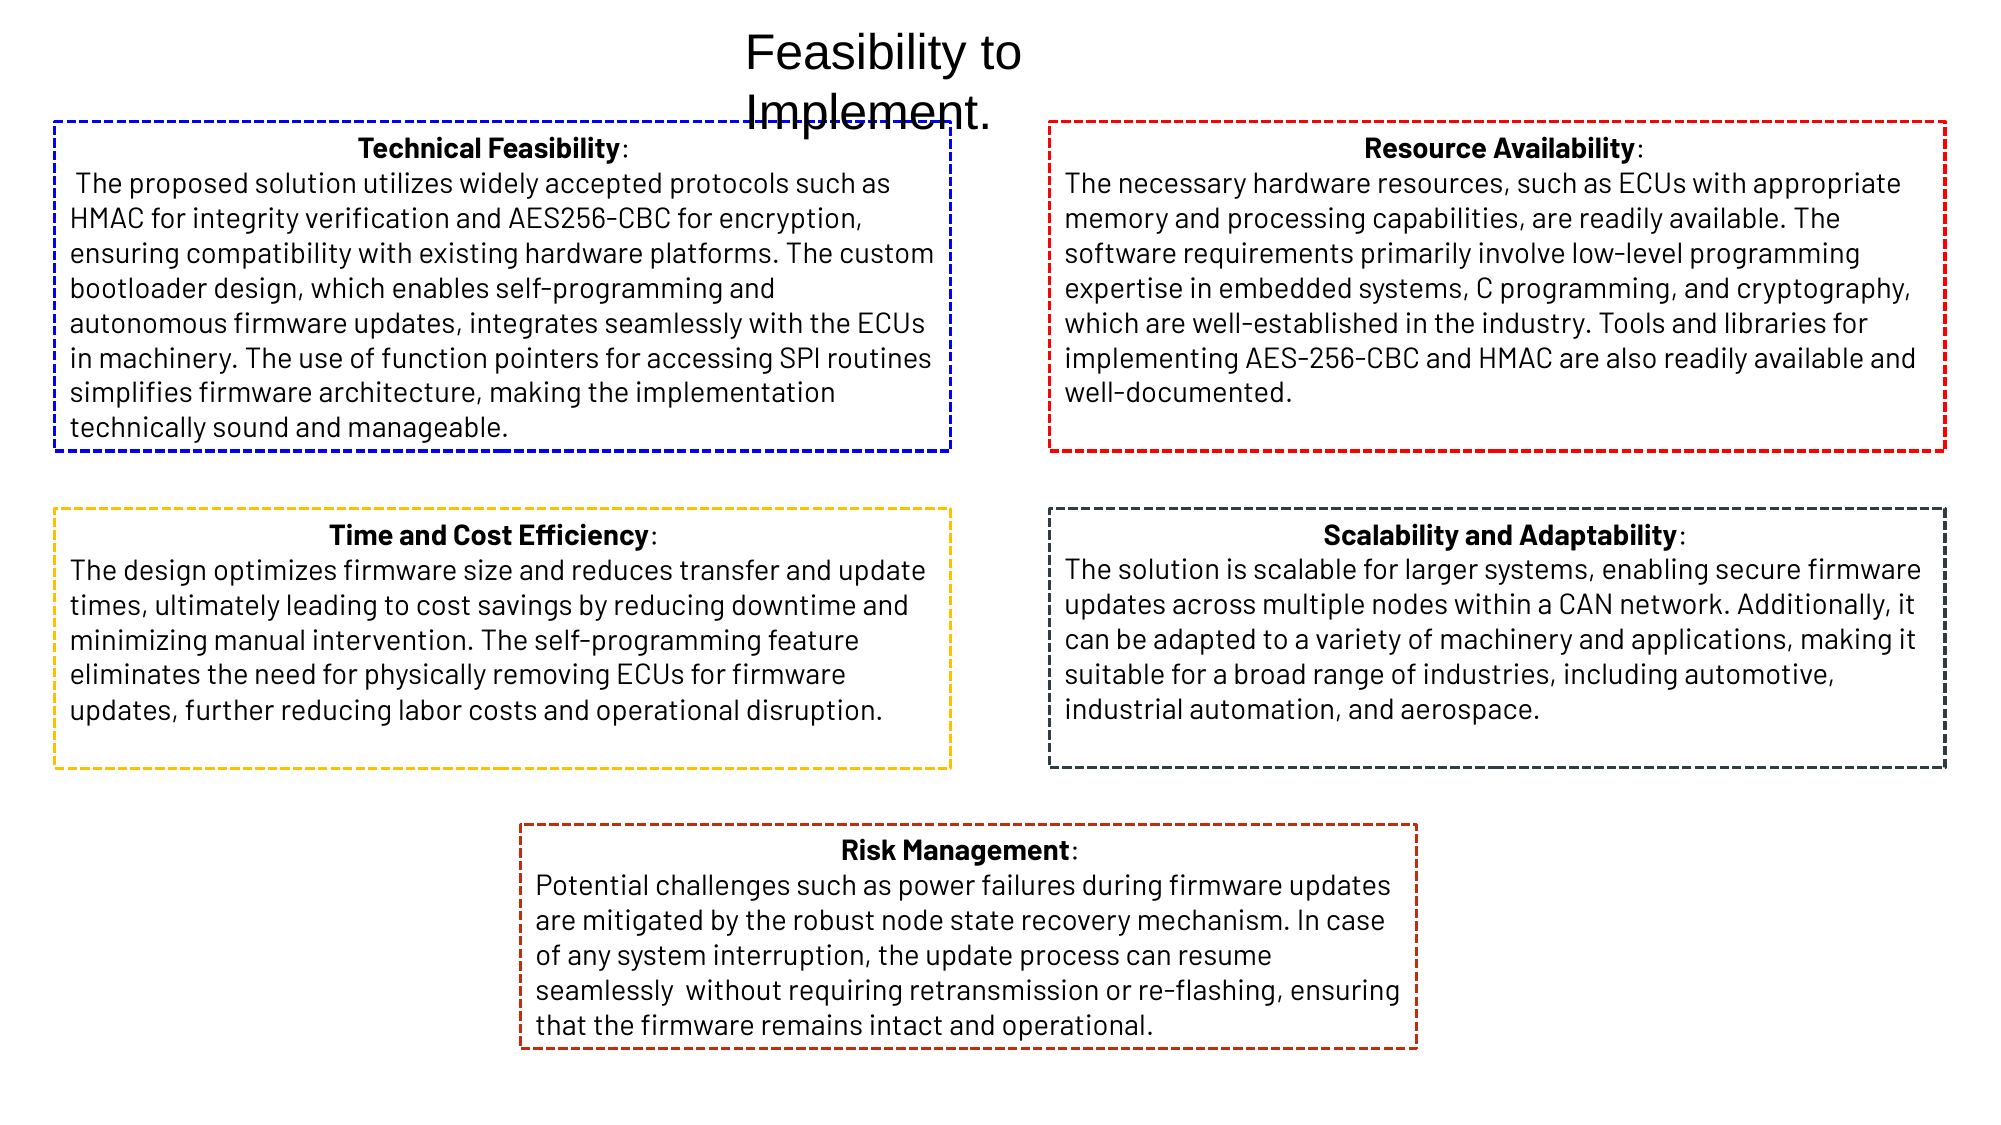

Feasibility to Implement.
		Resource Availability:
The necessary hardware resources, such as ECUs with appropriate memory and processing capabilities, are readily available. The software requirements primarily involve low-level programming expertise in embedded systems, C programming, and cryptography, which are well-established in the industry. Tools and libraries for implementing AES-256-CBC and HMAC are also readily available and well-documented.

	                        Technical Feasibility:
 The proposed solution utilizes widely accepted protocols such as HMAC for integrity verification and AES256-CBC for encryption, ensuring compatibility with existing hardware platforms. The custom bootloader design, which enables self-programming and autonomous firmware updates, integrates seamlessly with the ECUs in machinery. The use of function pointers for accessing SPI routines simplifies firmware architecture, making the implementation technically sound and manageable.
	                   Scalability and Adaptability:
The solution is scalable for larger systems, enabling secure firmware updates across multiple nodes within a CAN network. Additionally, it can be adapted to a variety of machinery and applications, making it suitable for a broad range of industries, including automotive, industrial automation, and aerospace.

	                   Time and Cost Efficiency:
The design optimizes firmware size and reduces transfer and update times, ultimately leading to cost savings by reducing downtime and minimizing manual intervention. The self-programming feature eliminates the need for physically removing ECUs for firmware updates, further reducing labor costs and operational disruption.

		 Risk Management:
Potential challenges such as power failures during firmware updates are mitigated by the robust node state recovery mechanism. In case of any system interruption, the update process can resume seamlessly 	without requiring retransmission or re-flashing, ensuring that the firmware remains intact and operational.